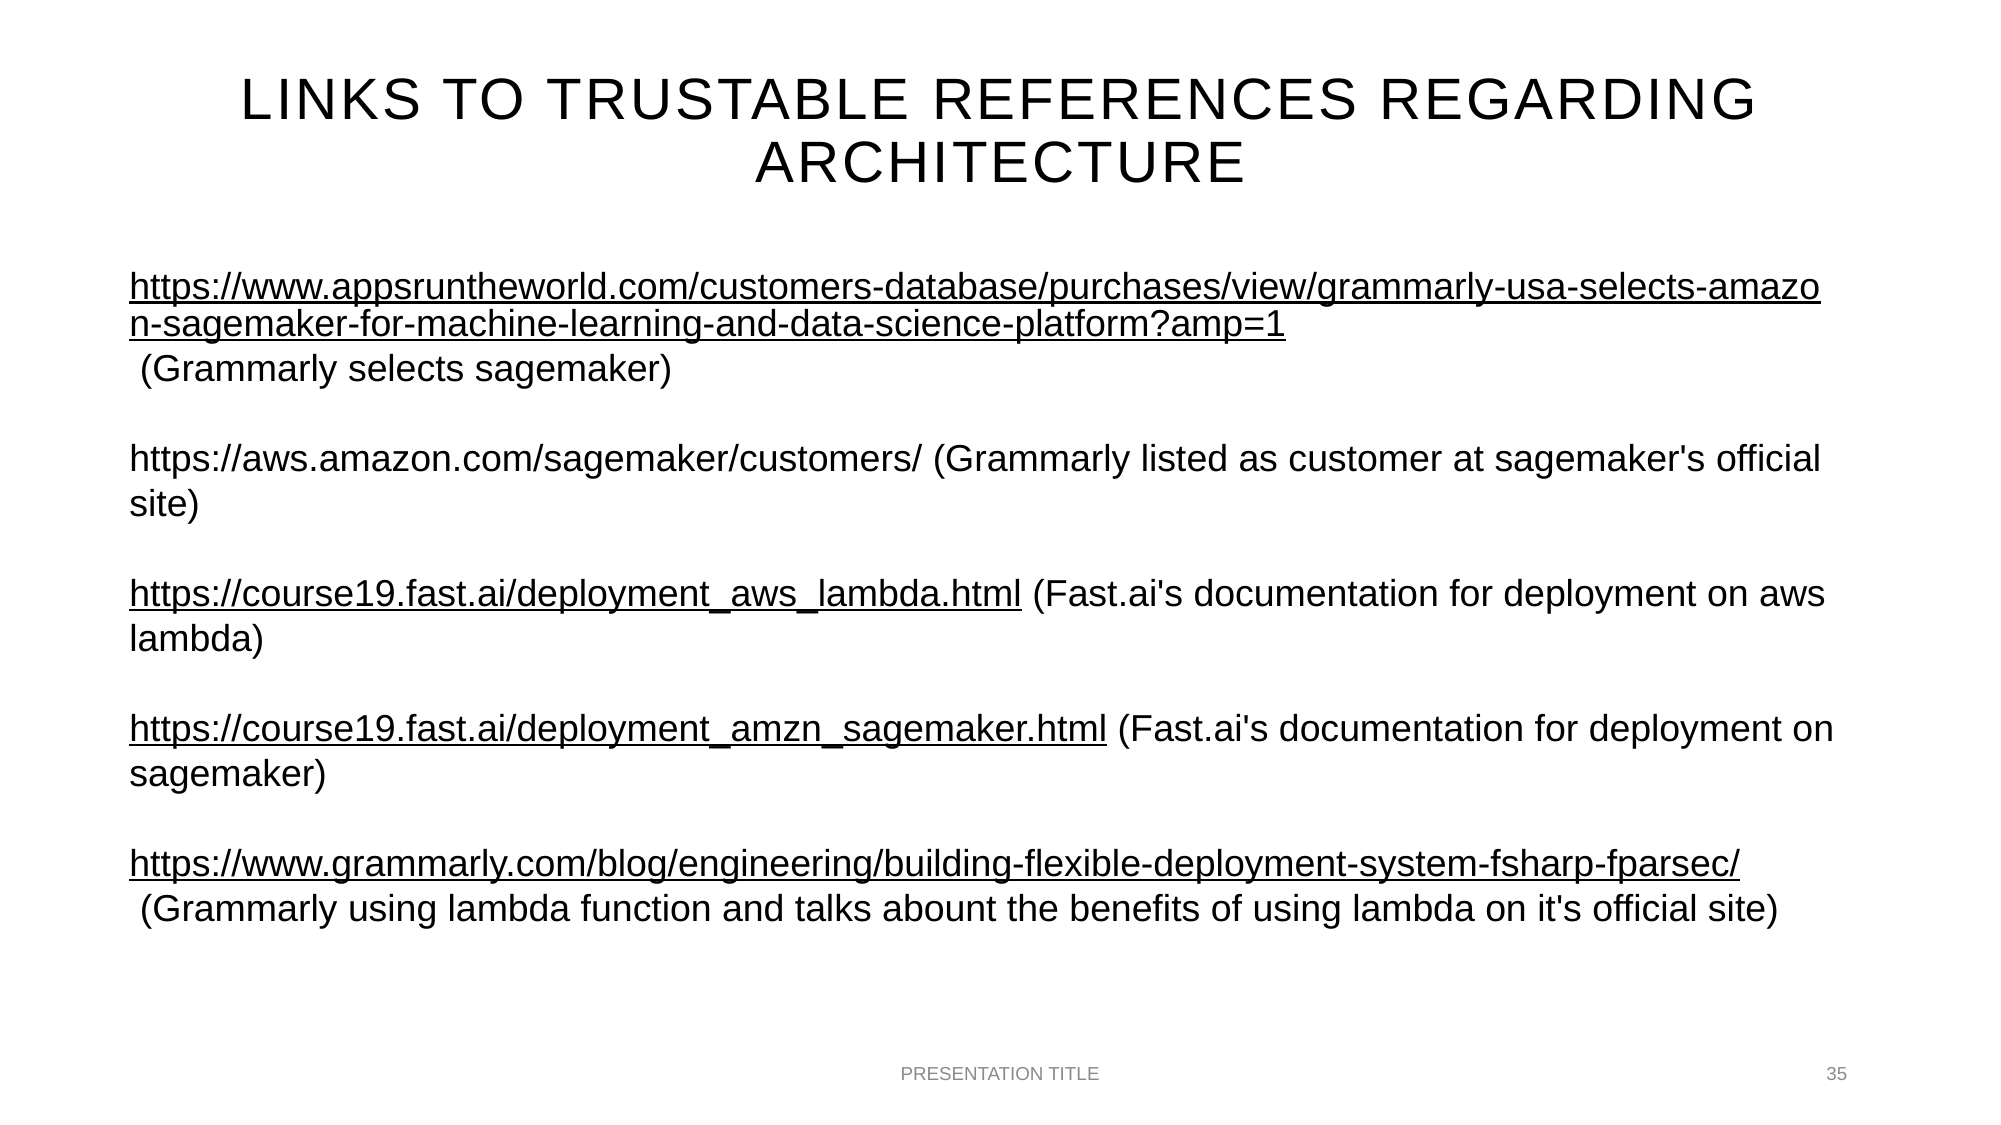

# Links to Trustable references regarding architecture
https://www.appsruntheworld.com/customers-database/purchases/view/grammarly-usa-selects-amazon-sagemaker-for-machine-learning-and-data-science-platform?amp=1 (Grammarly selects sagemaker)

https://aws.amazon.com/sagemaker/customers/ (Grammarly listed as customer at sagemaker's official site)

https://course19.fast.ai/deployment_aws_lambda.html (Fast.ai's documentation for deployment on aws lambda)

https://course19.fast.ai/deployment_amzn_sagemaker.html (Fast.ai's documentation for deployment on sagemaker)

https://www.grammarly.com/blog/engineering/building-flexible-deployment-system-fsharp-fparsec/ (Grammarly using lambda function and talks abount the benefits of using lambda on it's official site)

PRESENTATION TITLE
35